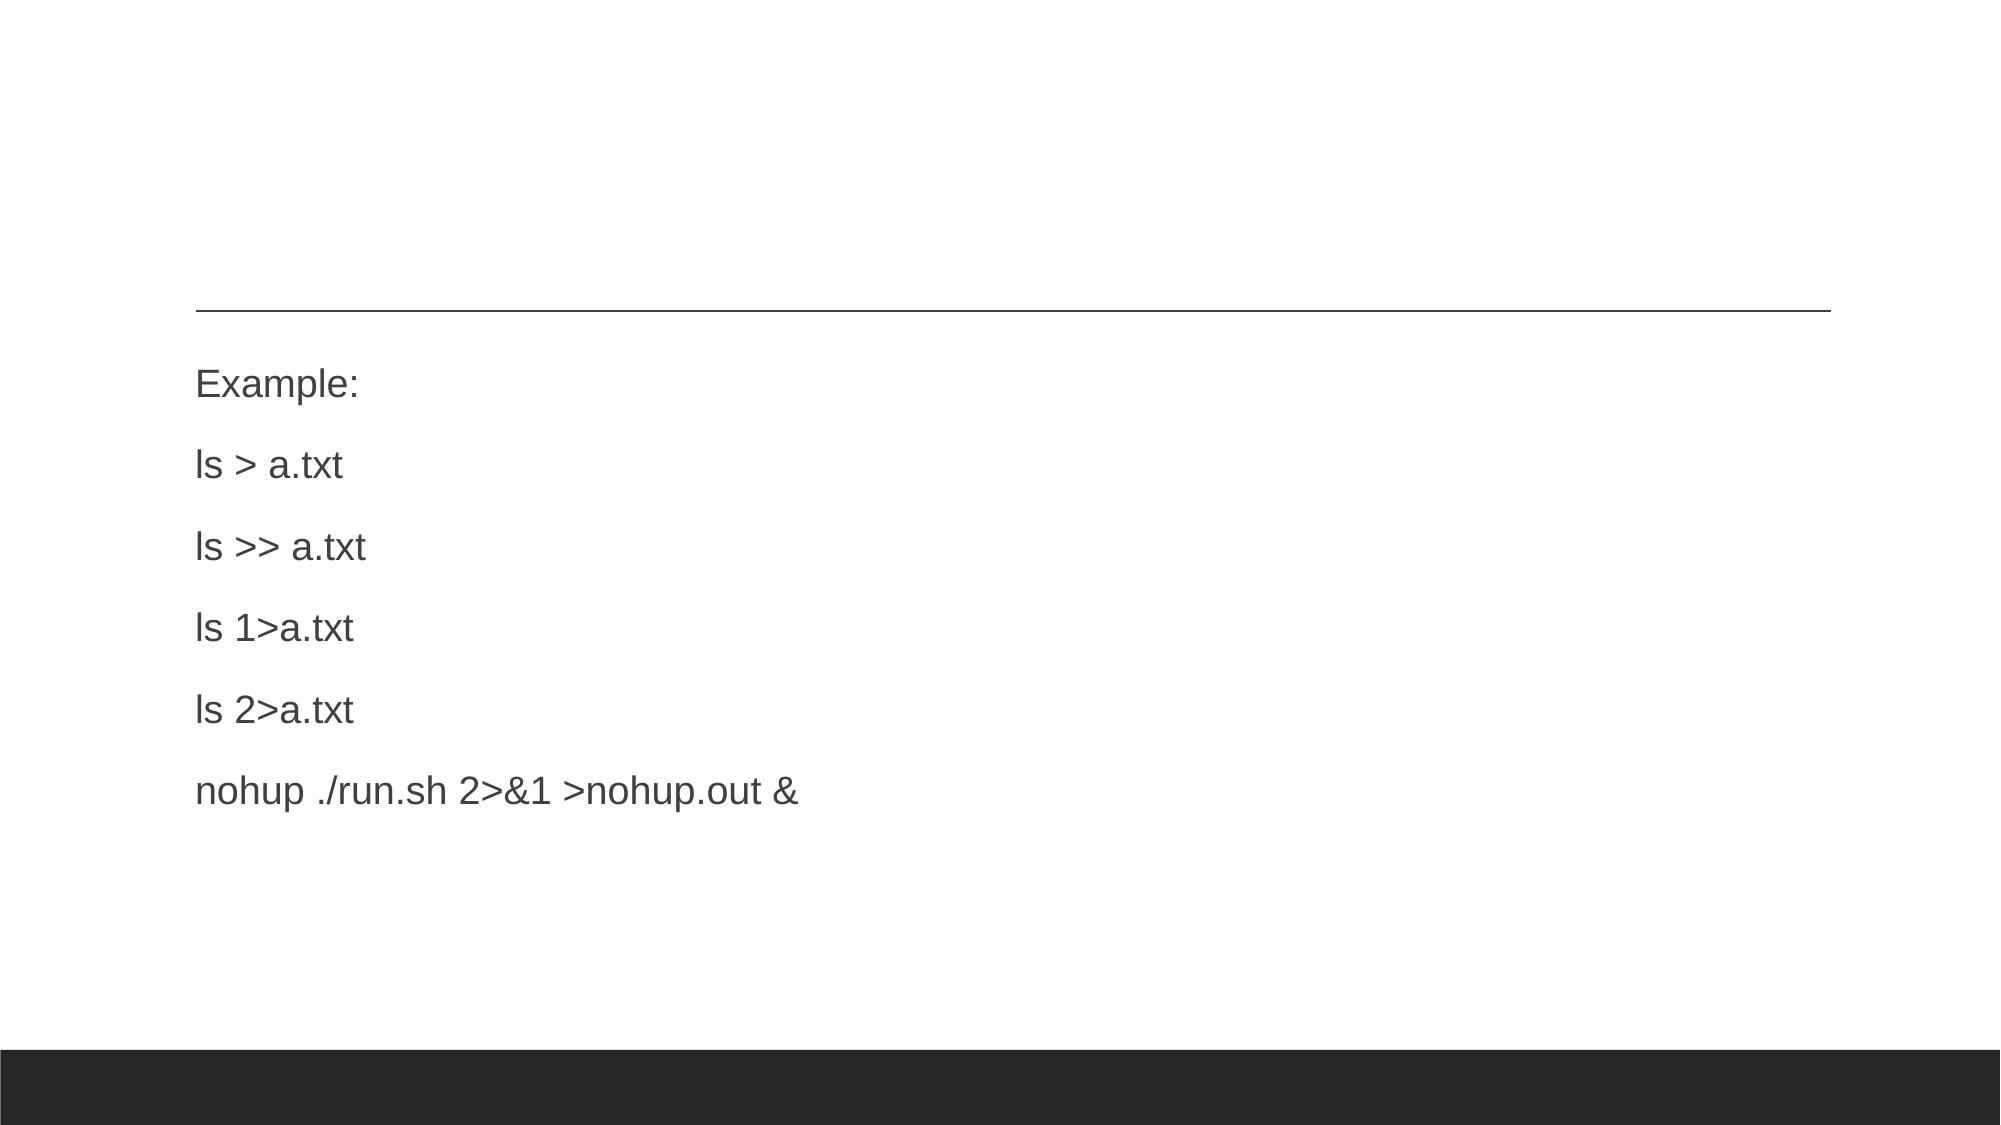

#
Example:
ls > a.txt
ls >> a.txt
ls 1>a.txt
ls 2>a.txt
nohup ./run.sh 2>&1 >nohup.out &